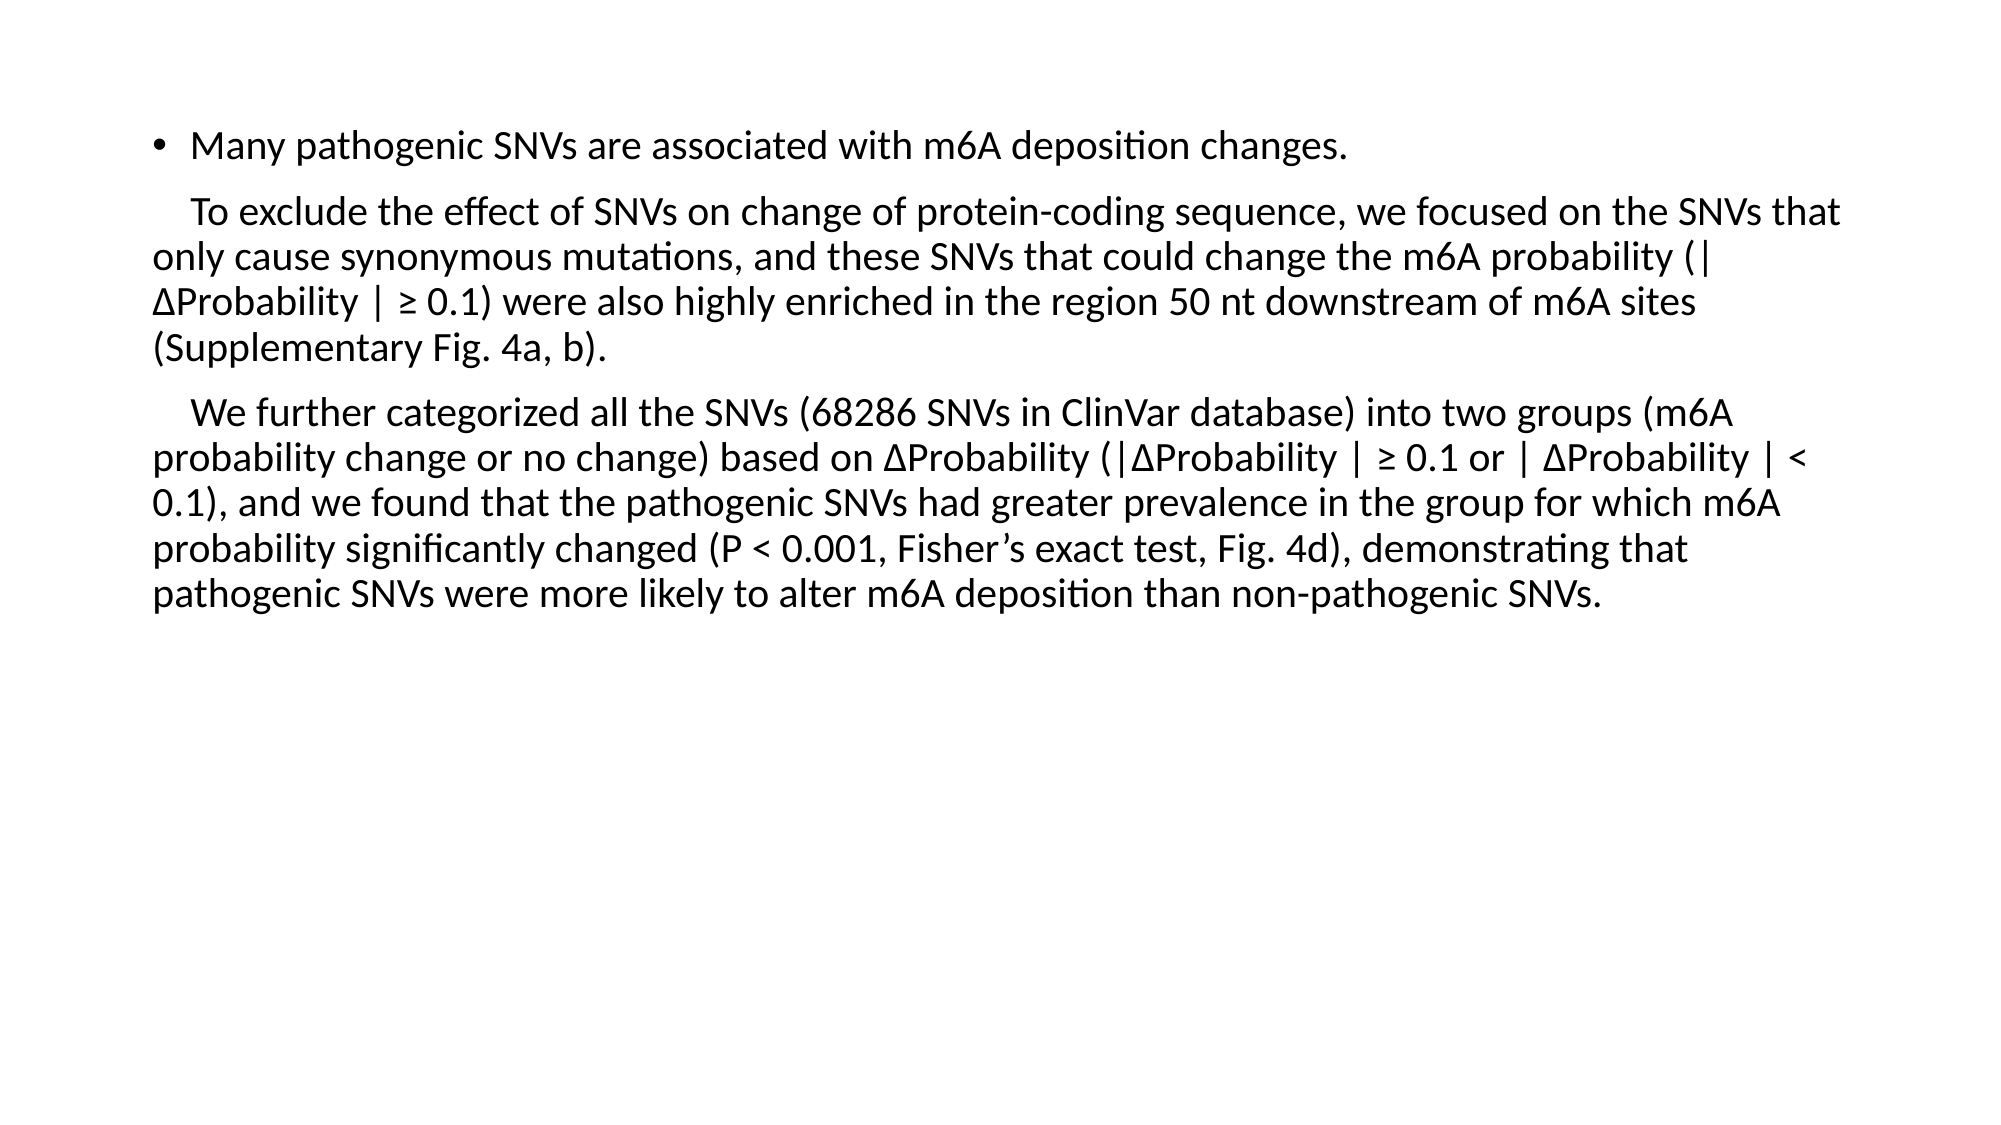

Many pathogenic SNVs are associated with m6A deposition changes.
    To exclude the effect of SNVs on change of protein-coding sequence, we focused on the SNVs that only cause synonymous mutations, and these SNVs that could change the m6A probability (|ΔProbability | ≥ 0.1) were also highly enriched in the region 50 nt downstream of m6A sites (Supplementary Fig. 4a, b).
    We further categorized all the SNVs (68286 SNVs in ClinVar database) into two groups (m6A probability change or no change) based on ΔProbability (|ΔProbability | ≥ 0.1 or | ΔProbability | < 0.1), and we found that the pathogenic SNVs had greater prevalence in the group for which m6A probability significantly changed (P < 0.001, Fisher’s exact test, Fig. 4d), demonstrating that pathogenic SNVs were more likely to alter m6A deposition than non-pathogenic SNVs.